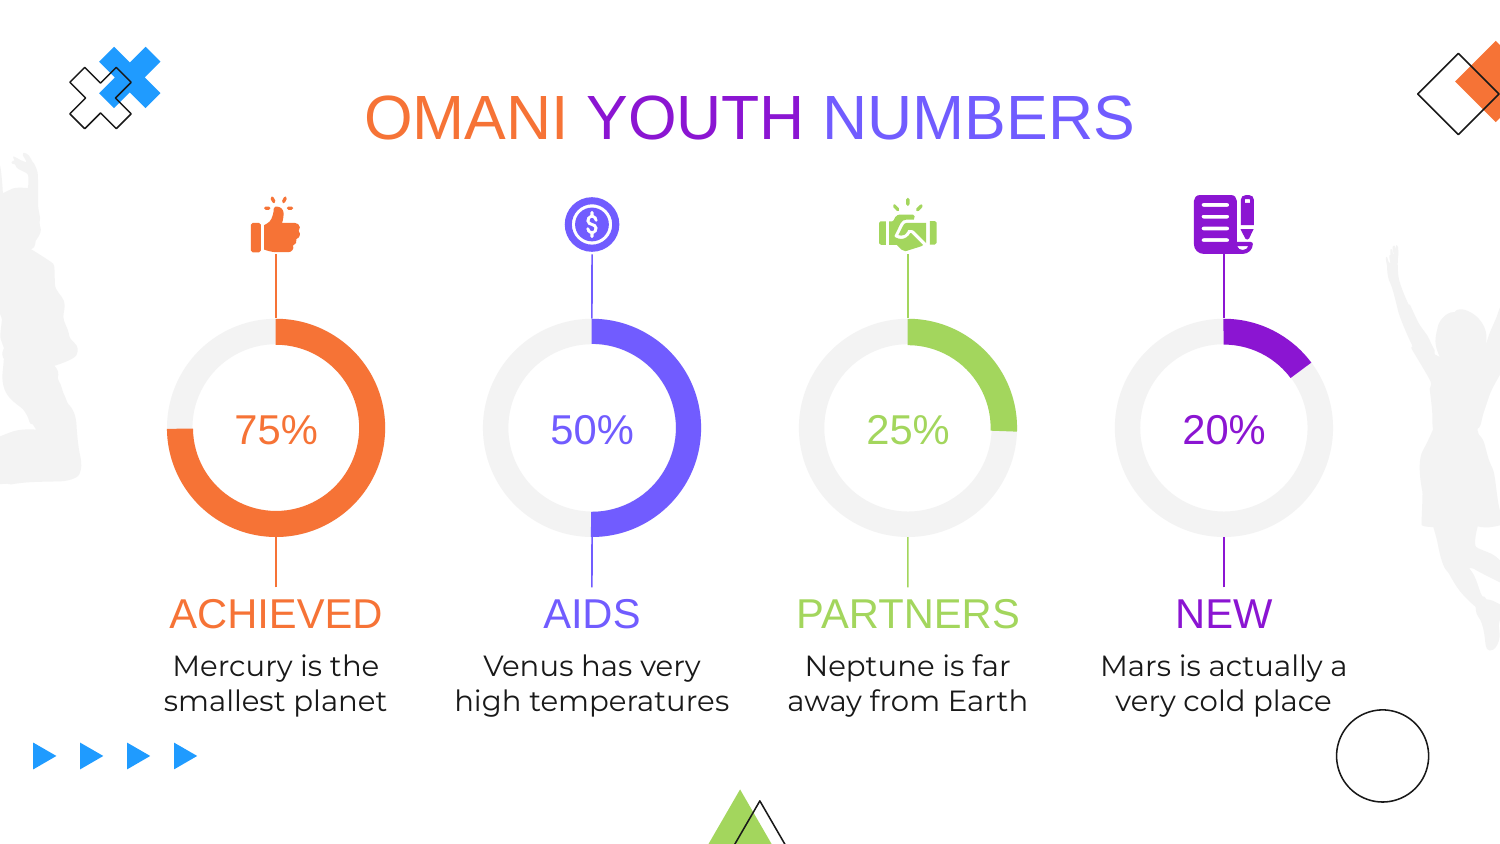

# OMANI YOUTH NUMBERS

75%
50%
25%
20%

ACHIEVED
AIDS
PARTNERS
NEW
Mercury is the smallest planet
Venus has very high temperatures
Neptune is far away from Earth
Mars is actually a very cold place